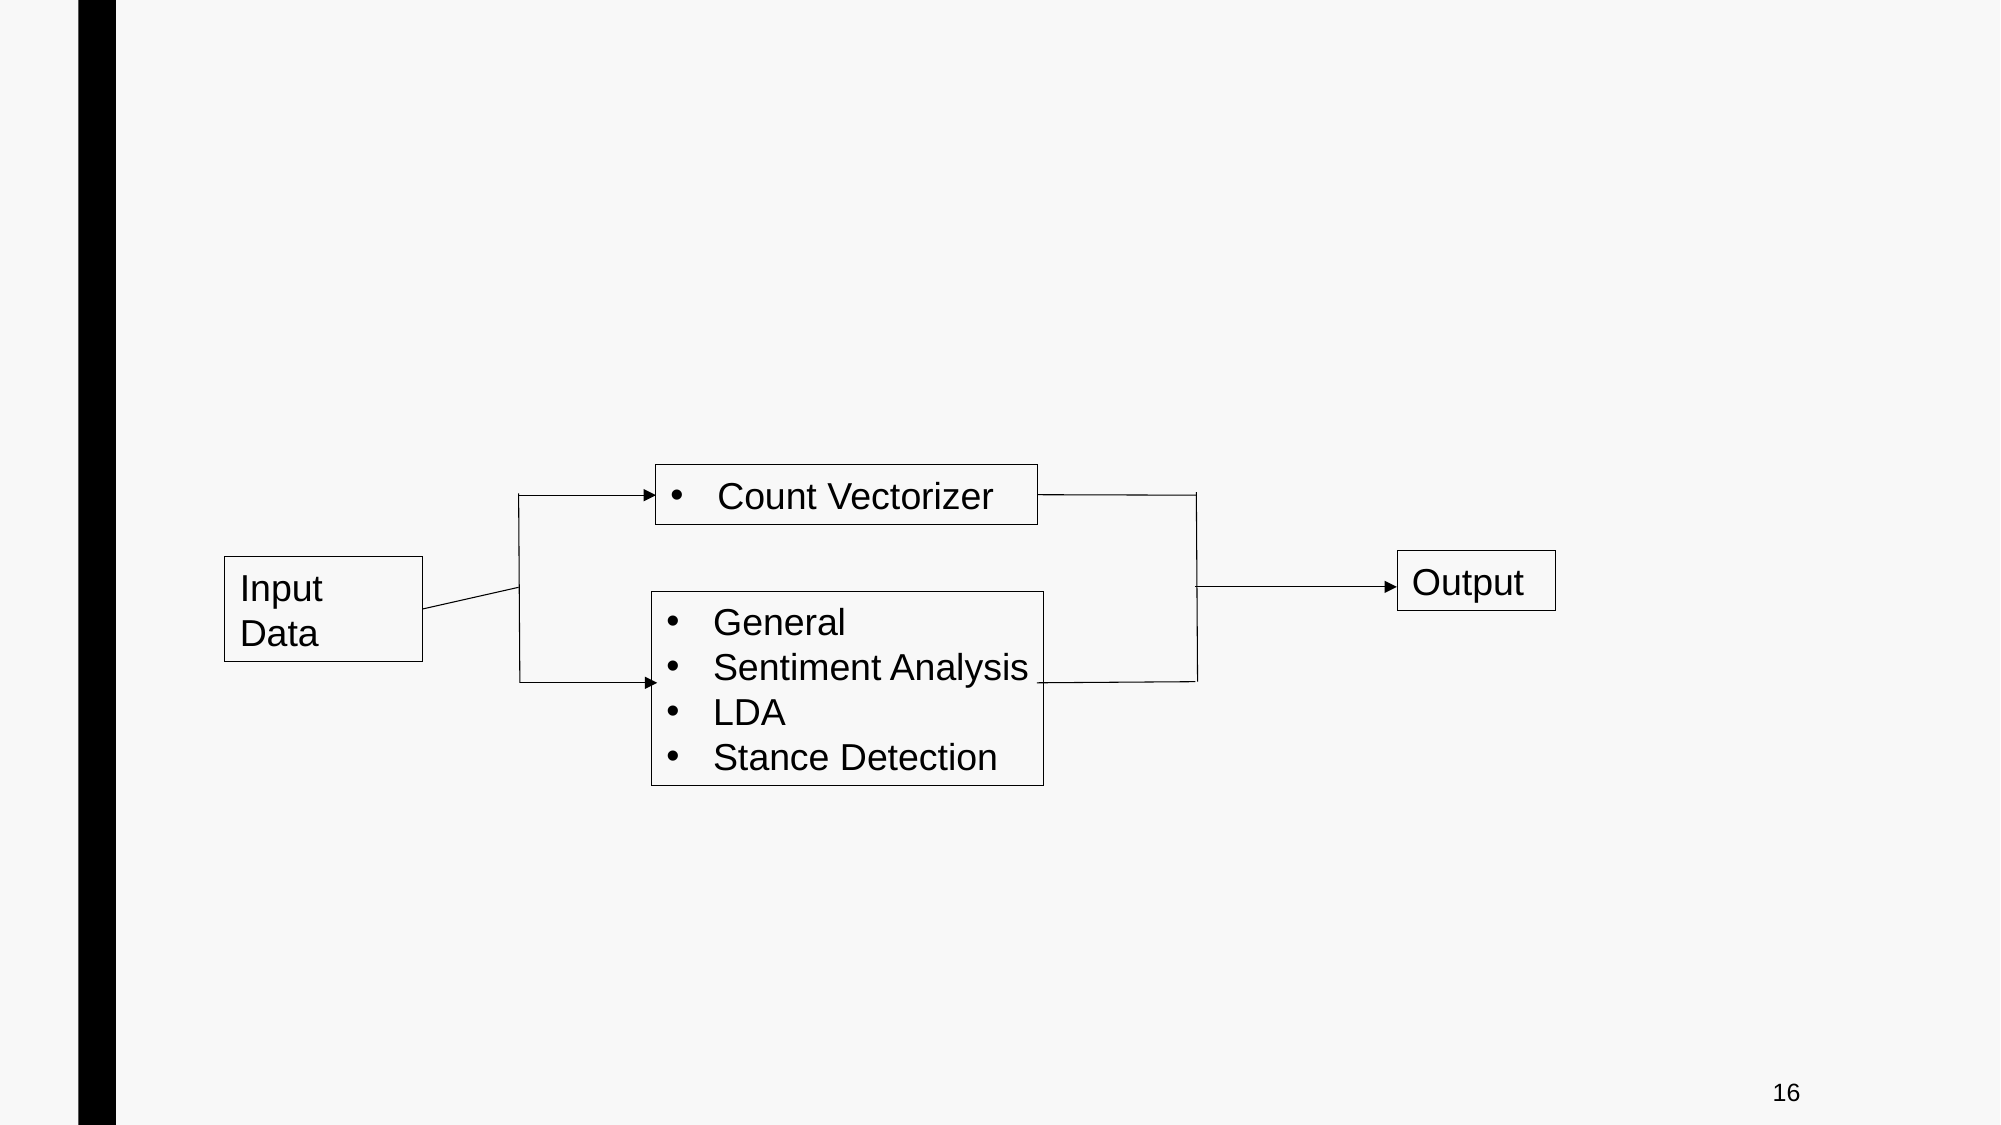

#
Count Vectorizer
Output
Input Data
General
Sentiment Analysis
LDA
Stance Detection
16